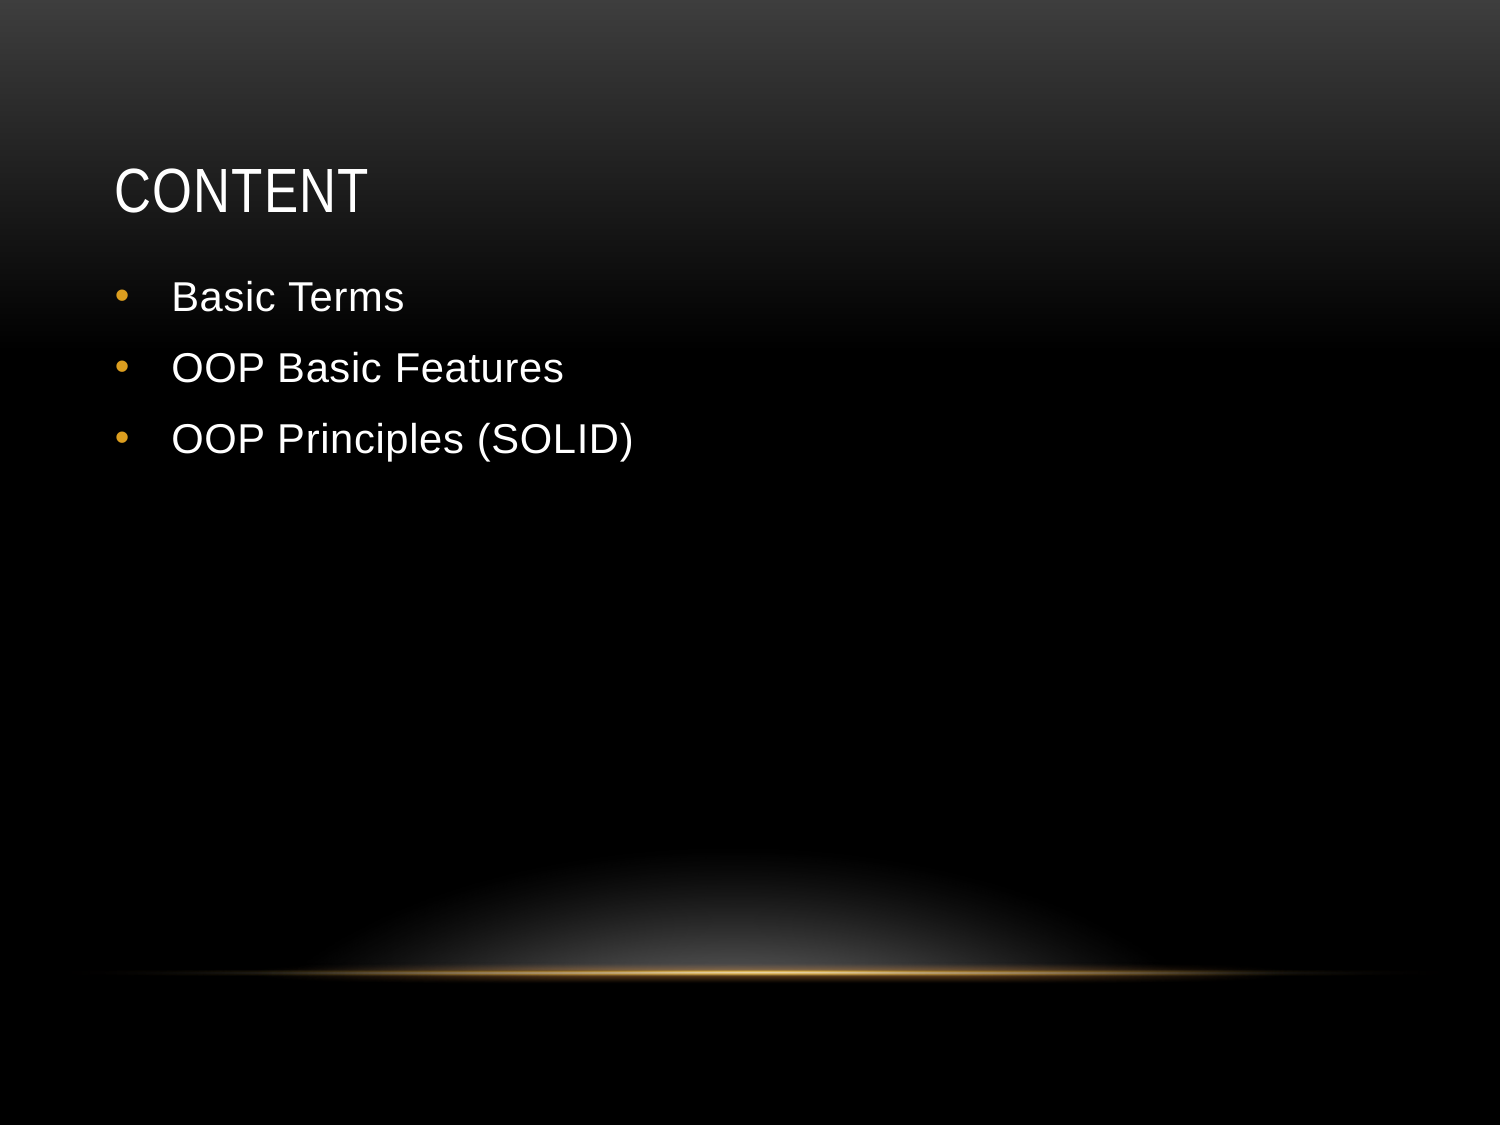

# Content
Basic Terms
OOP Basic Features
OOP Principles (SOLID)